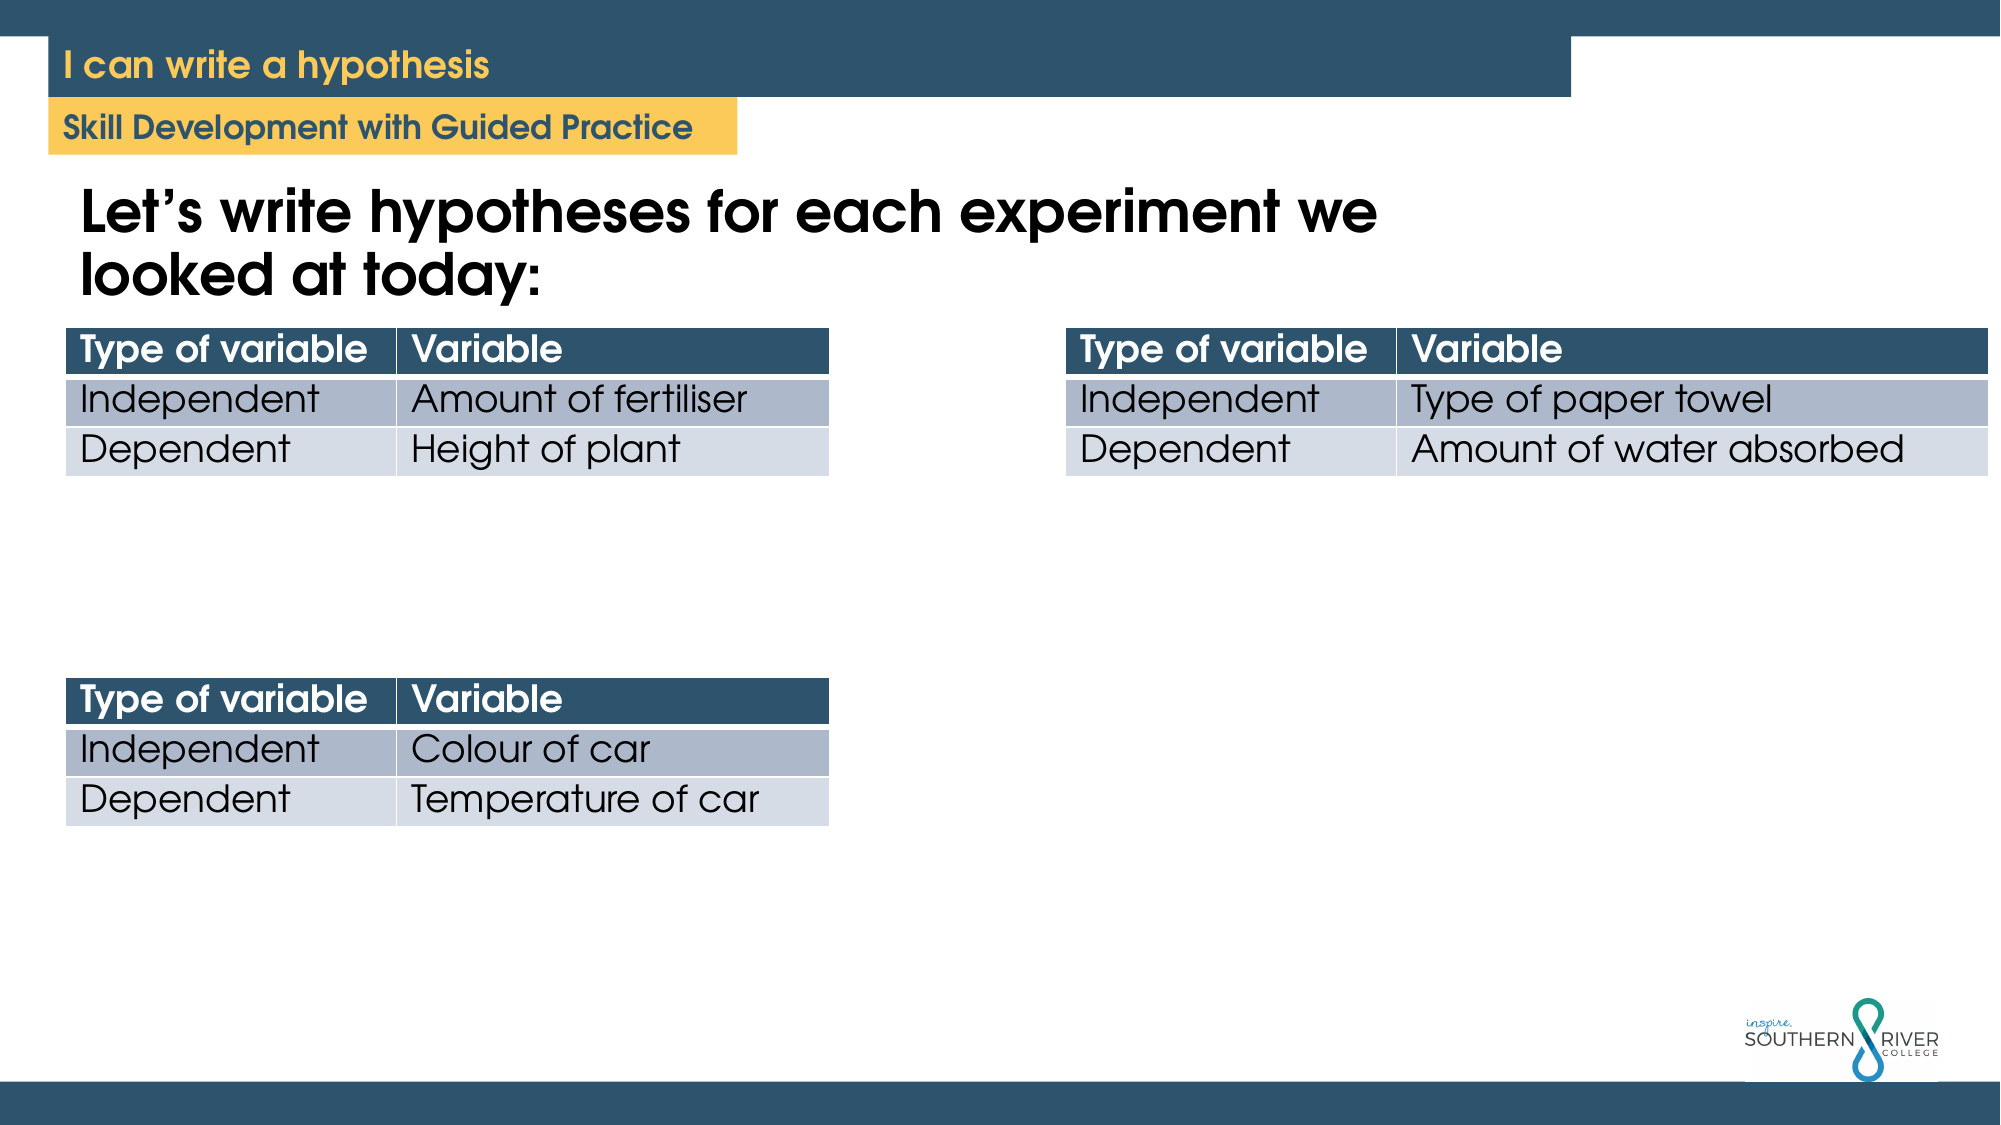

I can write a hypothesis
Let’s write hypotheses for each experiment we looked at today:
| Type of variable | Variable |
| --- | --- |
| Independent | Amount of fertiliser |
| Dependent | Height of plant |
| Type of variable | Variable |
| --- | --- |
| Independent | Type of paper towel |
| Dependent | Amount of water absorbed |
| Type of variable | Variable |
| --- | --- |
| Independent | Colour of car |
| Dependent | Temperature of car |